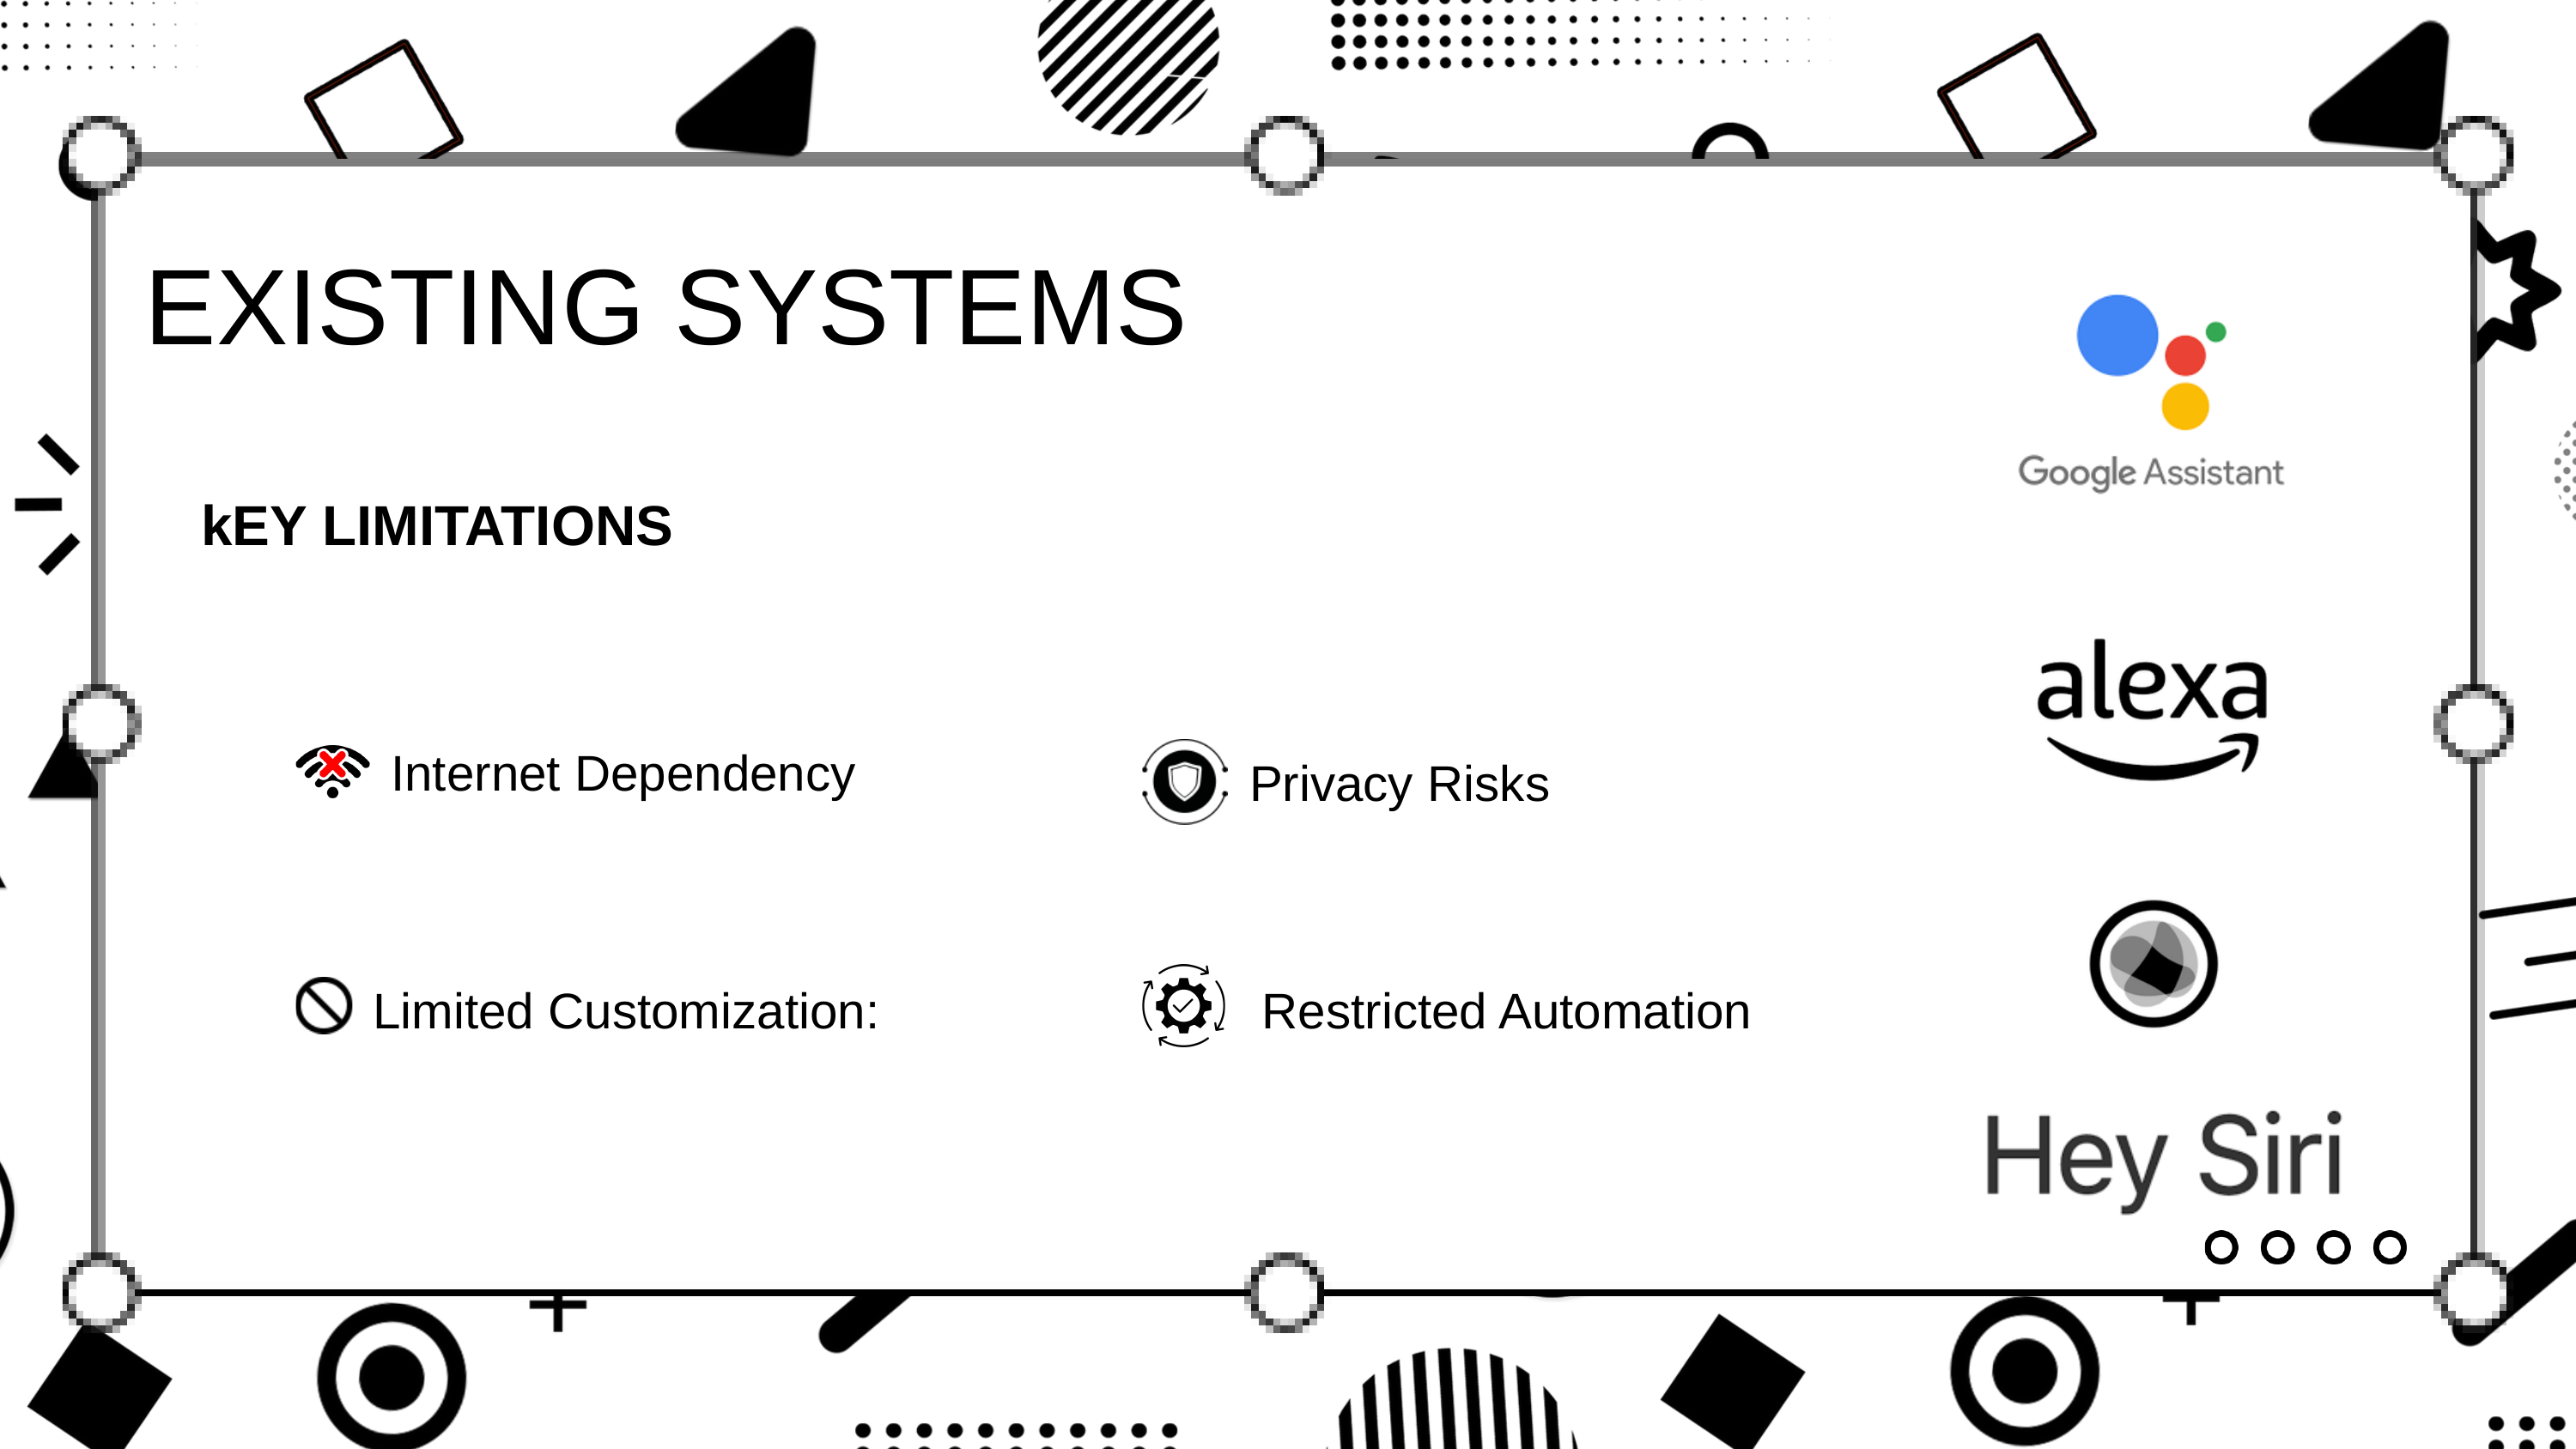

EXISTING SYSTEMS
kEY LIMITATIONS

 Internet Dependency
Privacy Risks

Limited Customization:
 Restricted Automation